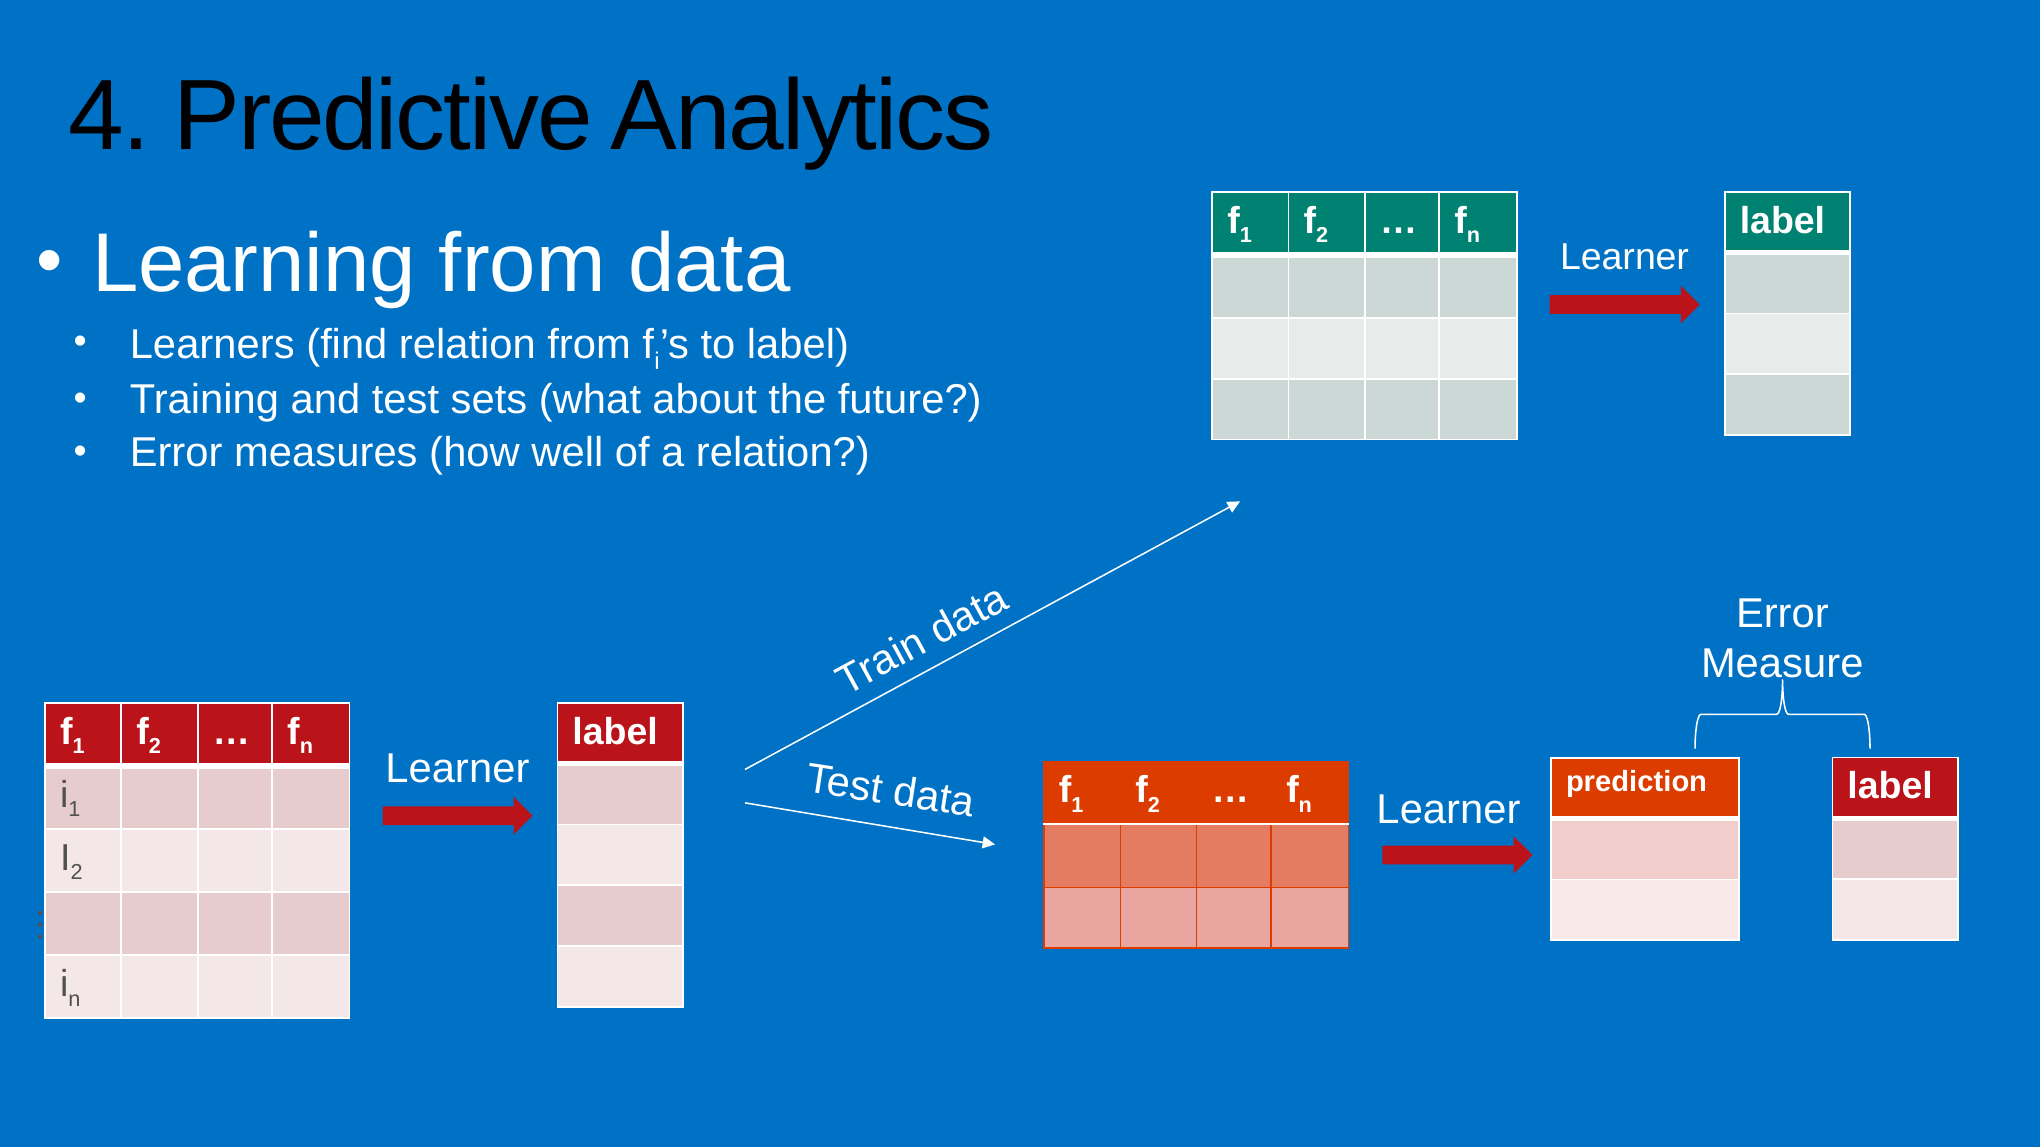

# 4. Predictive Analytics
| f1 | f2 | … | fn |
| --- | --- | --- | --- |
|  |  |  |  |
|  |  |  |  |
|  |  |  |  |
| label |
| --- |
|  |
|  |
|  |
Learning from data
Learners (find relation from fi’s to label)
Training and test sets (what about the future?)
Error measures (how well of a relation?)
Learner

Error Measure
Train data

| f1 | f2 | … | fn |
| --- | --- | --- | --- |
| i1 |  |  |  |
| I2 |  |  |  |
| … |  |  |  |
| in |  |  |  |
| label |
| --- |
|  |
|  |
|  |
|  |
Learner
Test data
| label |
| --- |
|  |
|  |
| prediction |
| --- |
|  |
|  |
| f1 | f2 | … | fn |
| --- | --- | --- | --- |
|  |  |  |  |
|  |  |  |  |
Learner